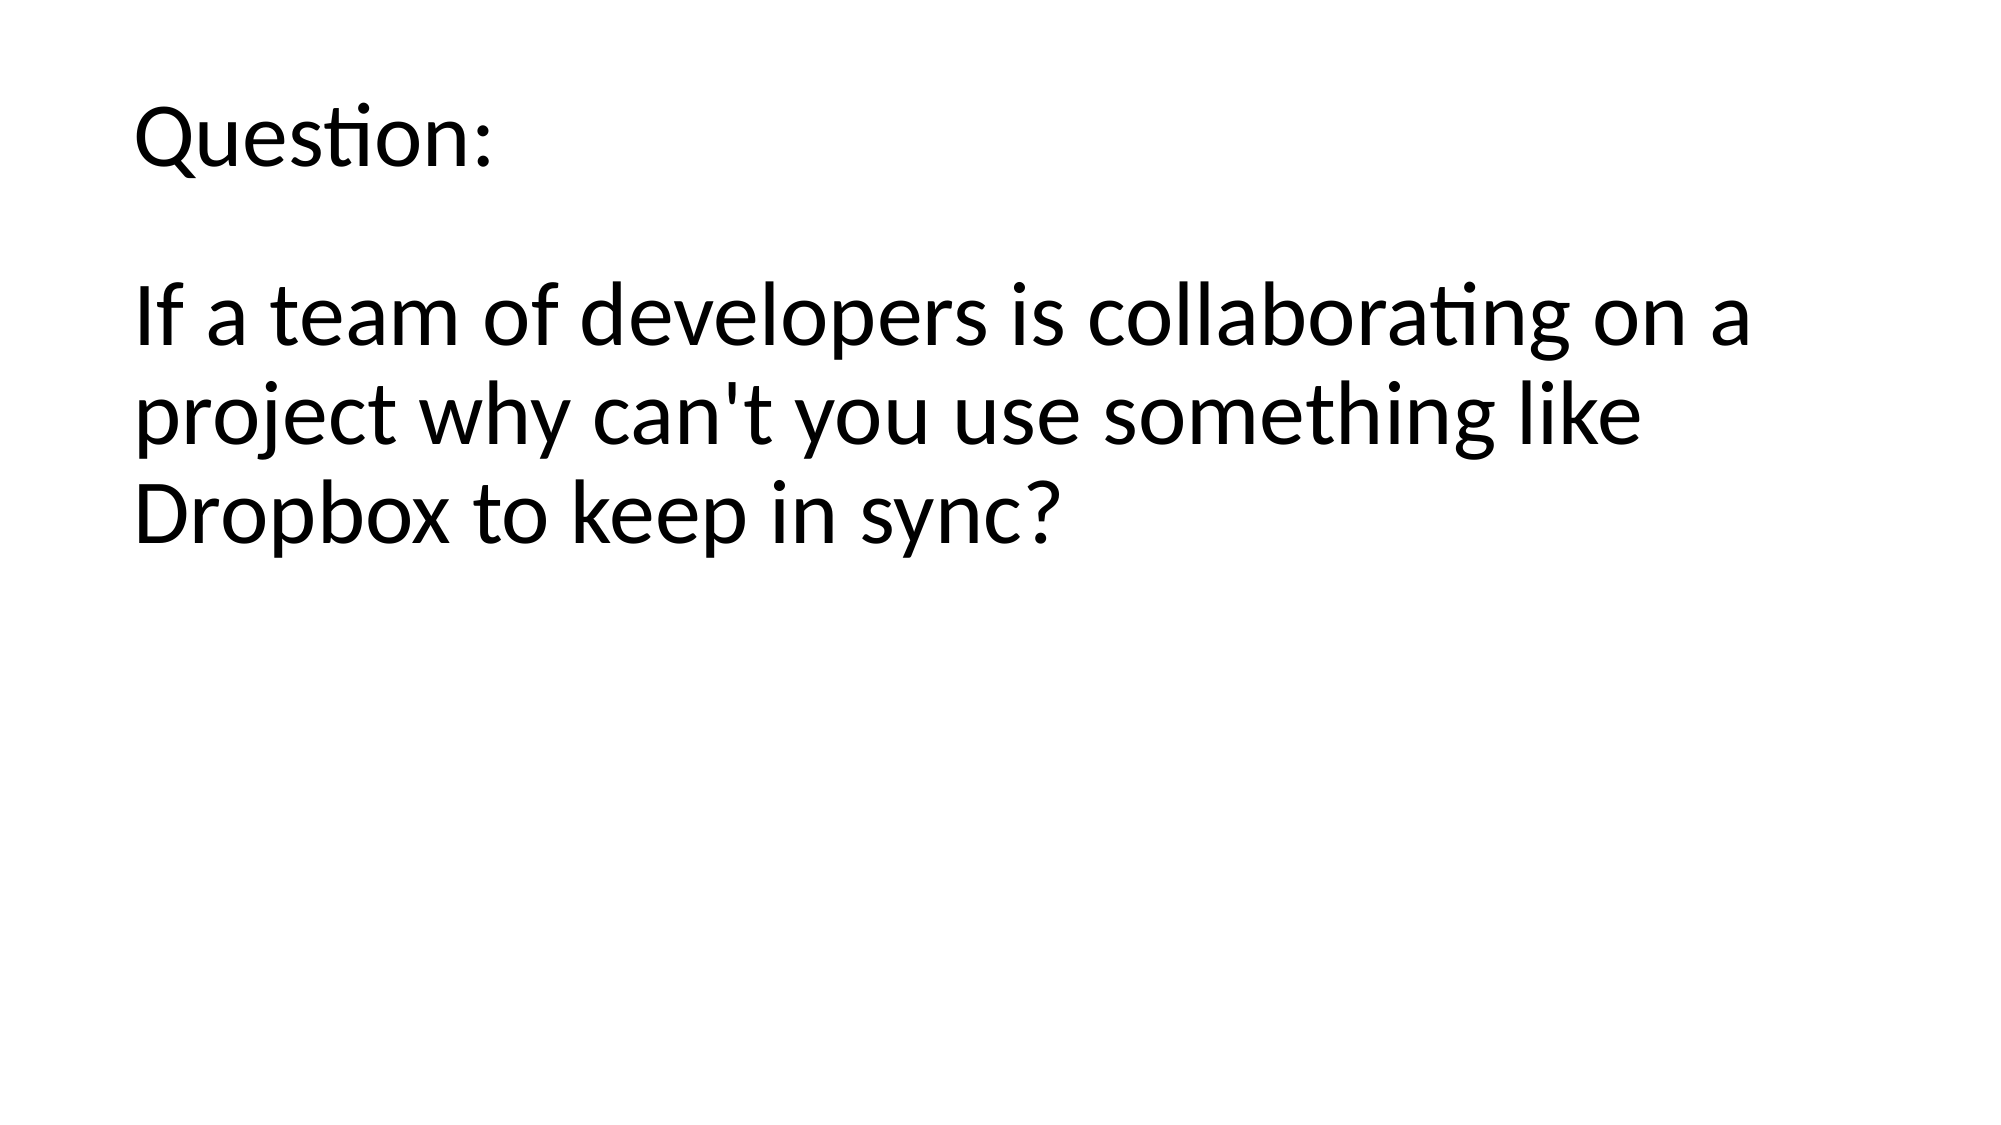

Question:
# If a team of developers is collaborating on a project why can't you use something like Dropbox to keep in sync?